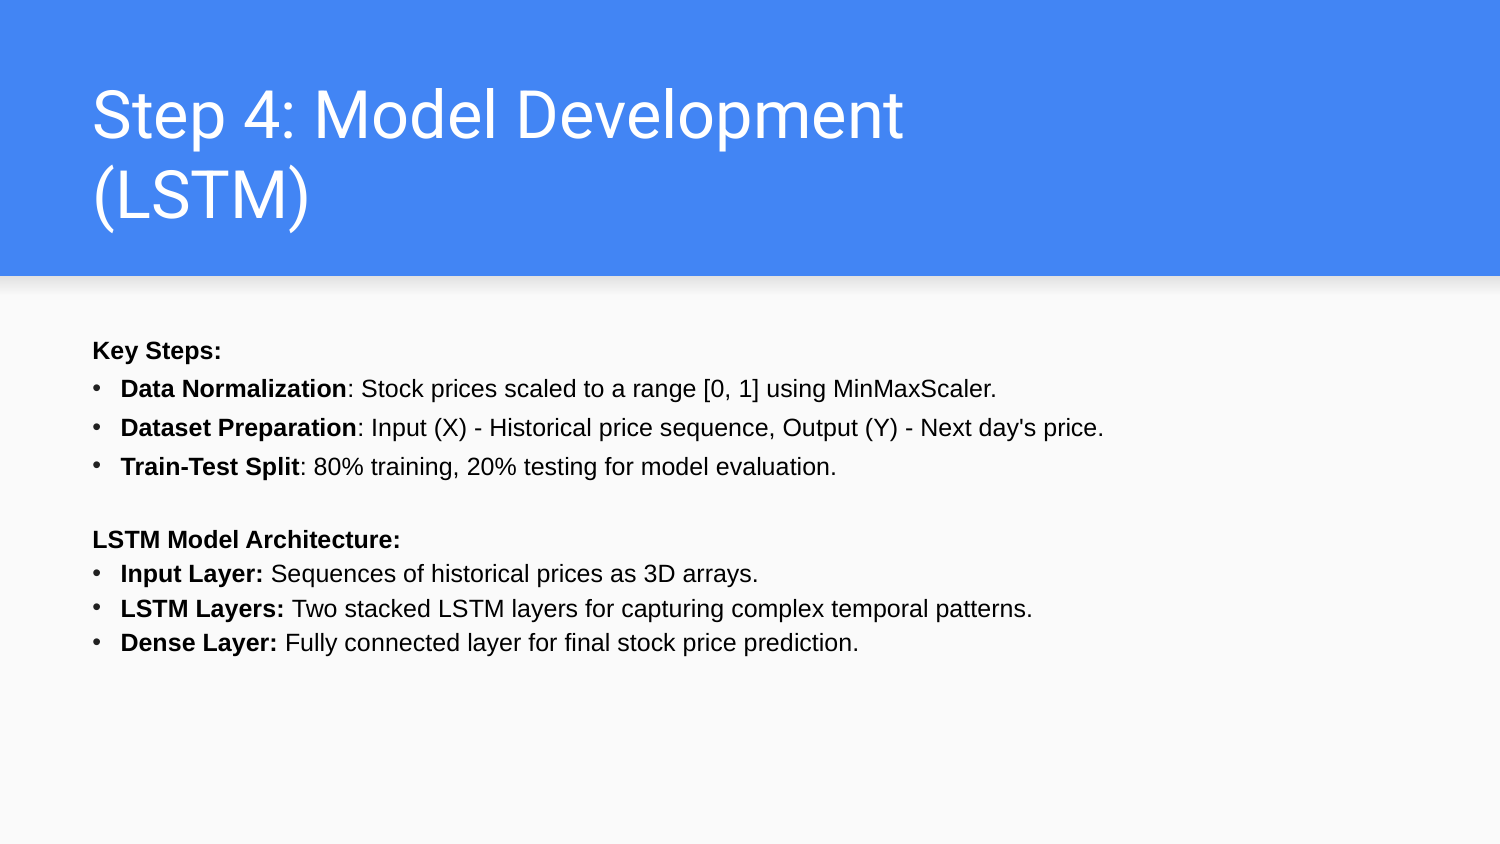

# Step 4: Model Development (LSTM)
Key Steps:
Data Normalization: Stock prices scaled to a range [0, 1] using MinMaxScaler.
Dataset Preparation: Input (X) - Historical price sequence, Output (Y) - Next day's price.
Train-Test Split: 80% training, 20% testing for model evaluation.

LSTM Model Architecture:
Input Layer: Sequences of historical prices as 3D arrays.
LSTM Layers: Two stacked LSTM layers for capturing complex temporal patterns.
Dense Layer: Fully connected layer for final stock price prediction.